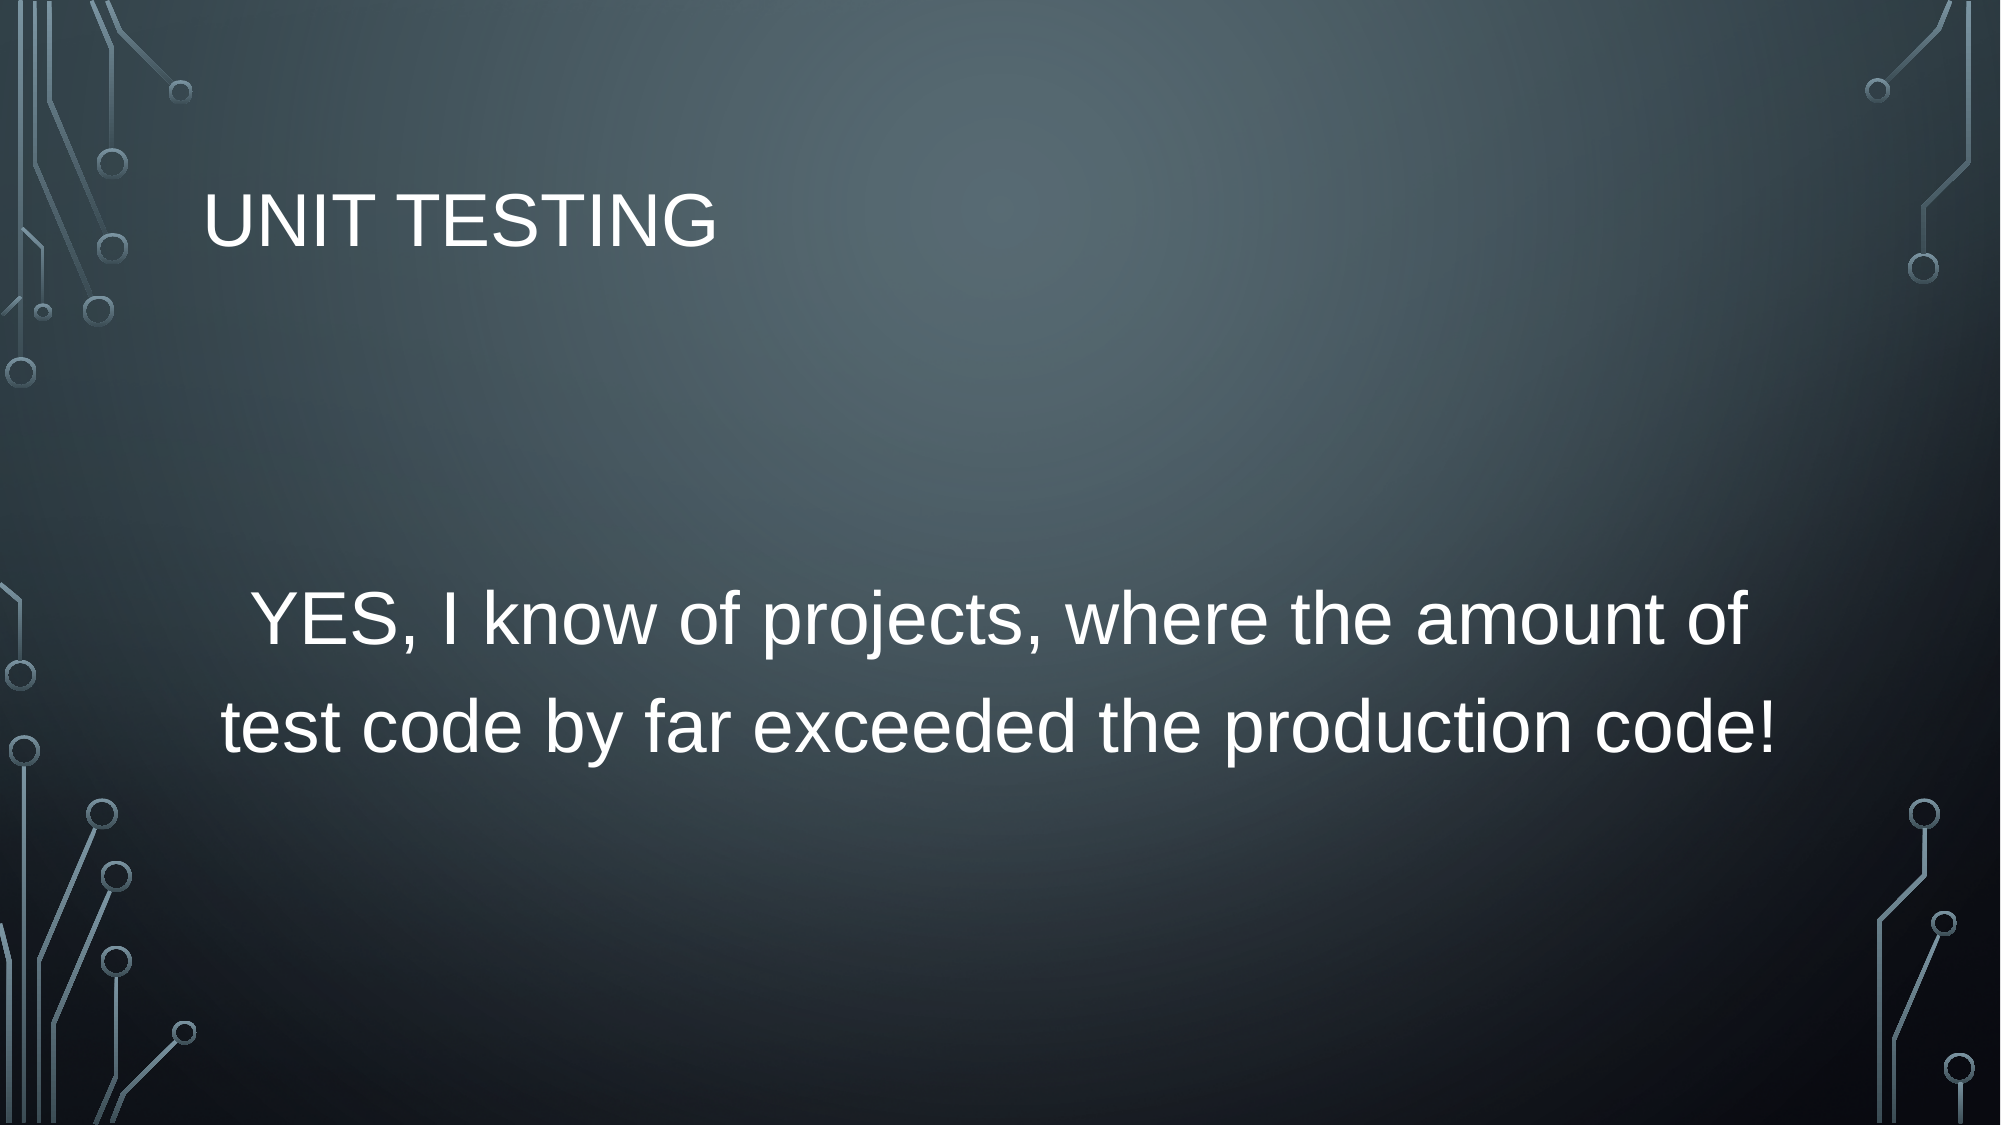

# Unit testing
YES, I know of projects, where the amount of test code by far exceeded the production code!